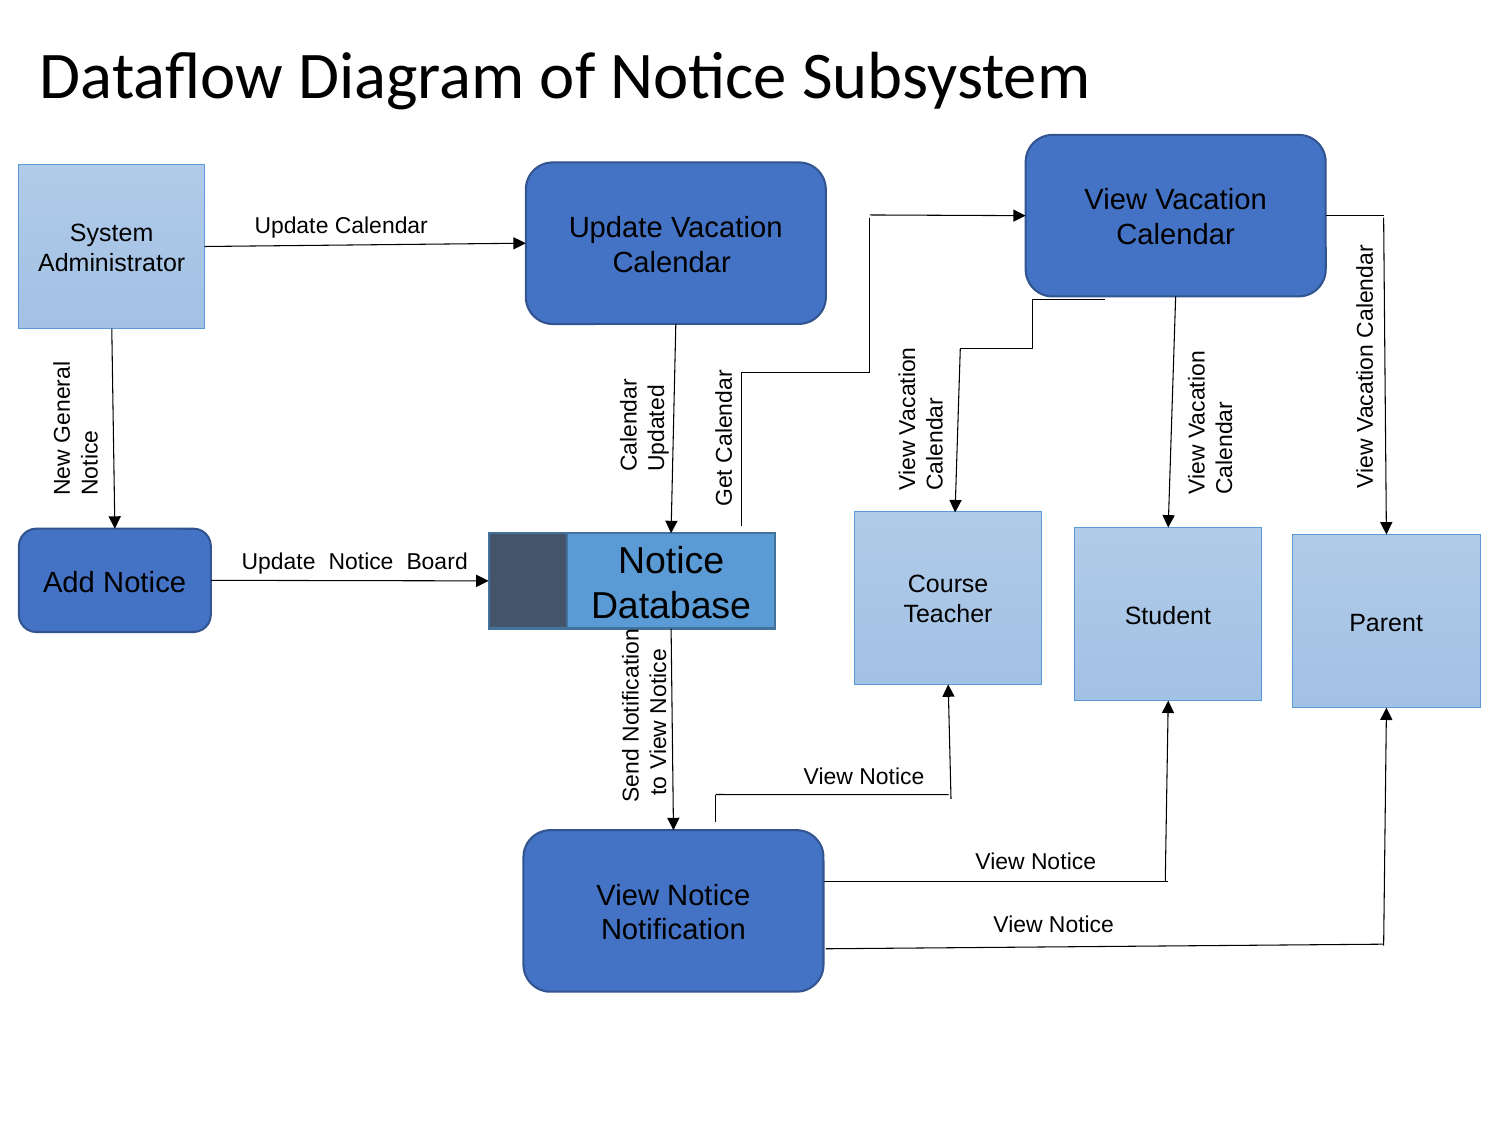

# Dataflow Diagram of Notice Subsystem
View Vacation Calendar
Update Calendar
Update Vacation Calendar
System Administrator
Calendar
Updated
View Vacation Calendar
View Vacation
Calendar
View Vacation
Calendar
New General
Notice
Get Calendar
Update  Notice  Board
Course Teacher
Student
Add Notice

Notice
Database
Parent
Send Notification
 to View Notice
View Notice
View Notice
View Notice Notification
View Notice
9